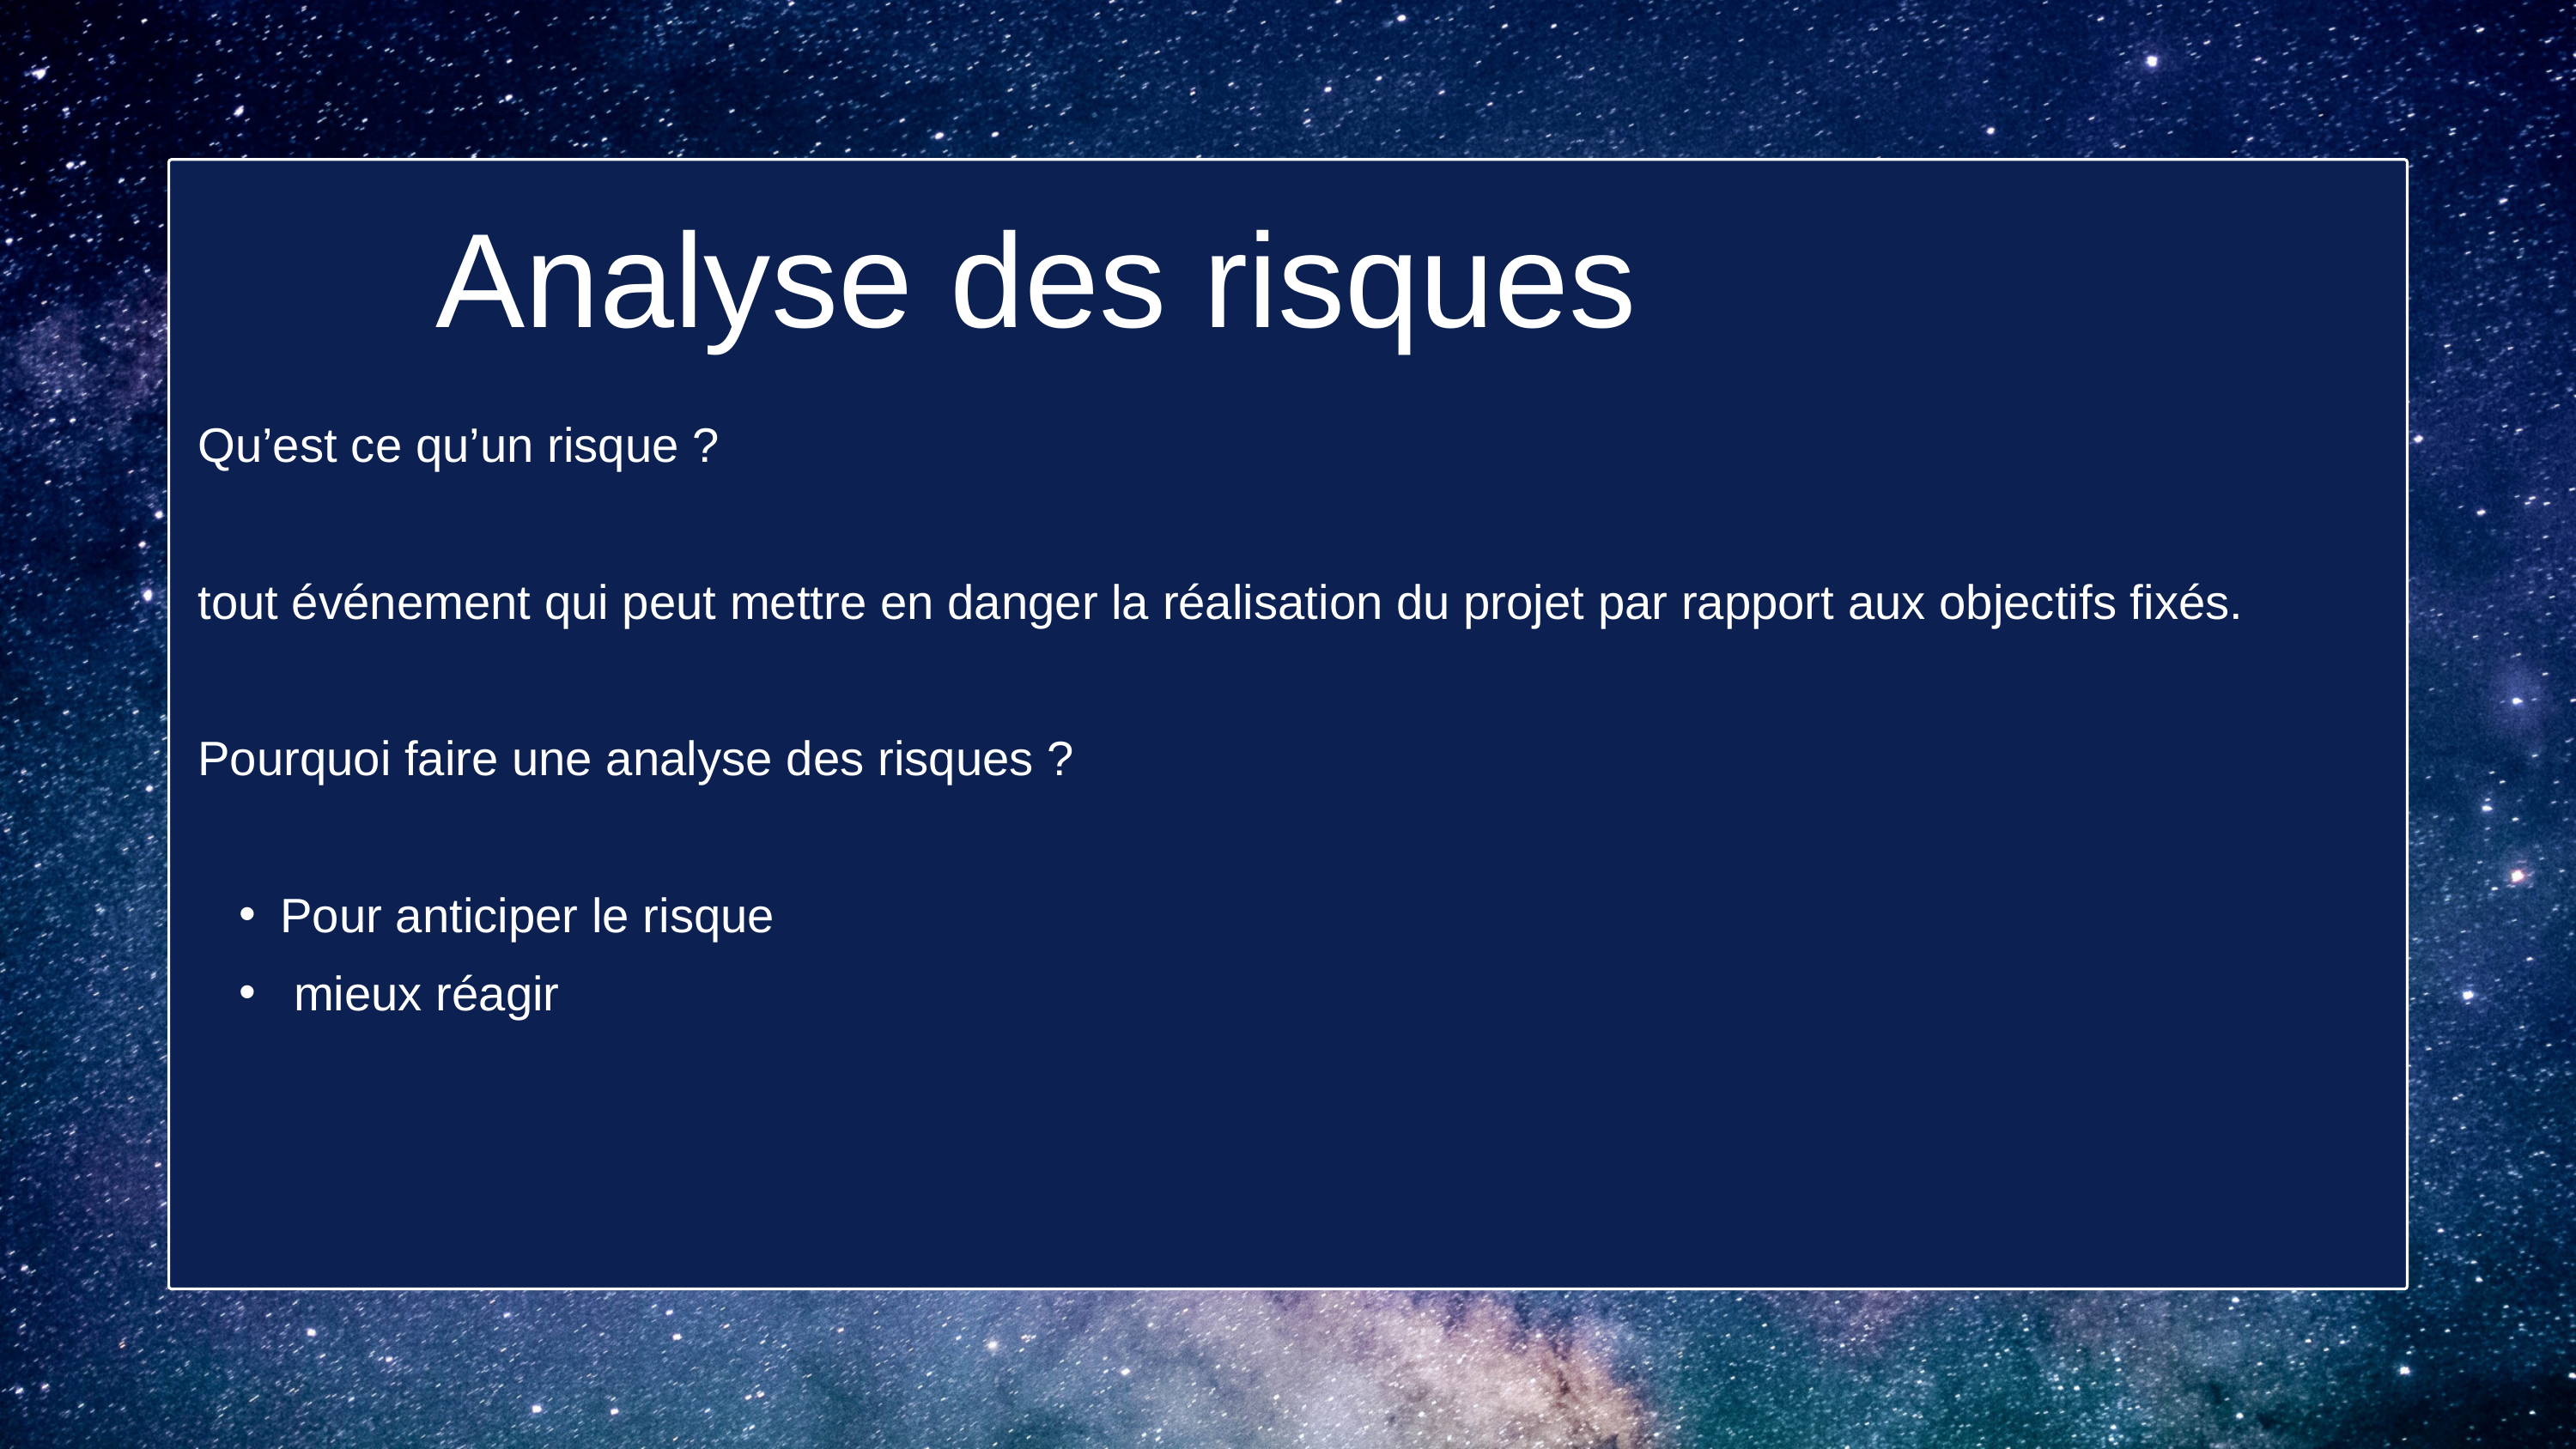

Analyse des risques
Qu’est ce qu’un risque ?

tout événement qui peut mettre en danger la réalisation du projet par rapport aux objectifs fixés.

Pourquoi faire une analyse des risques ?

Pour anticiper le risque
 mieux réagir